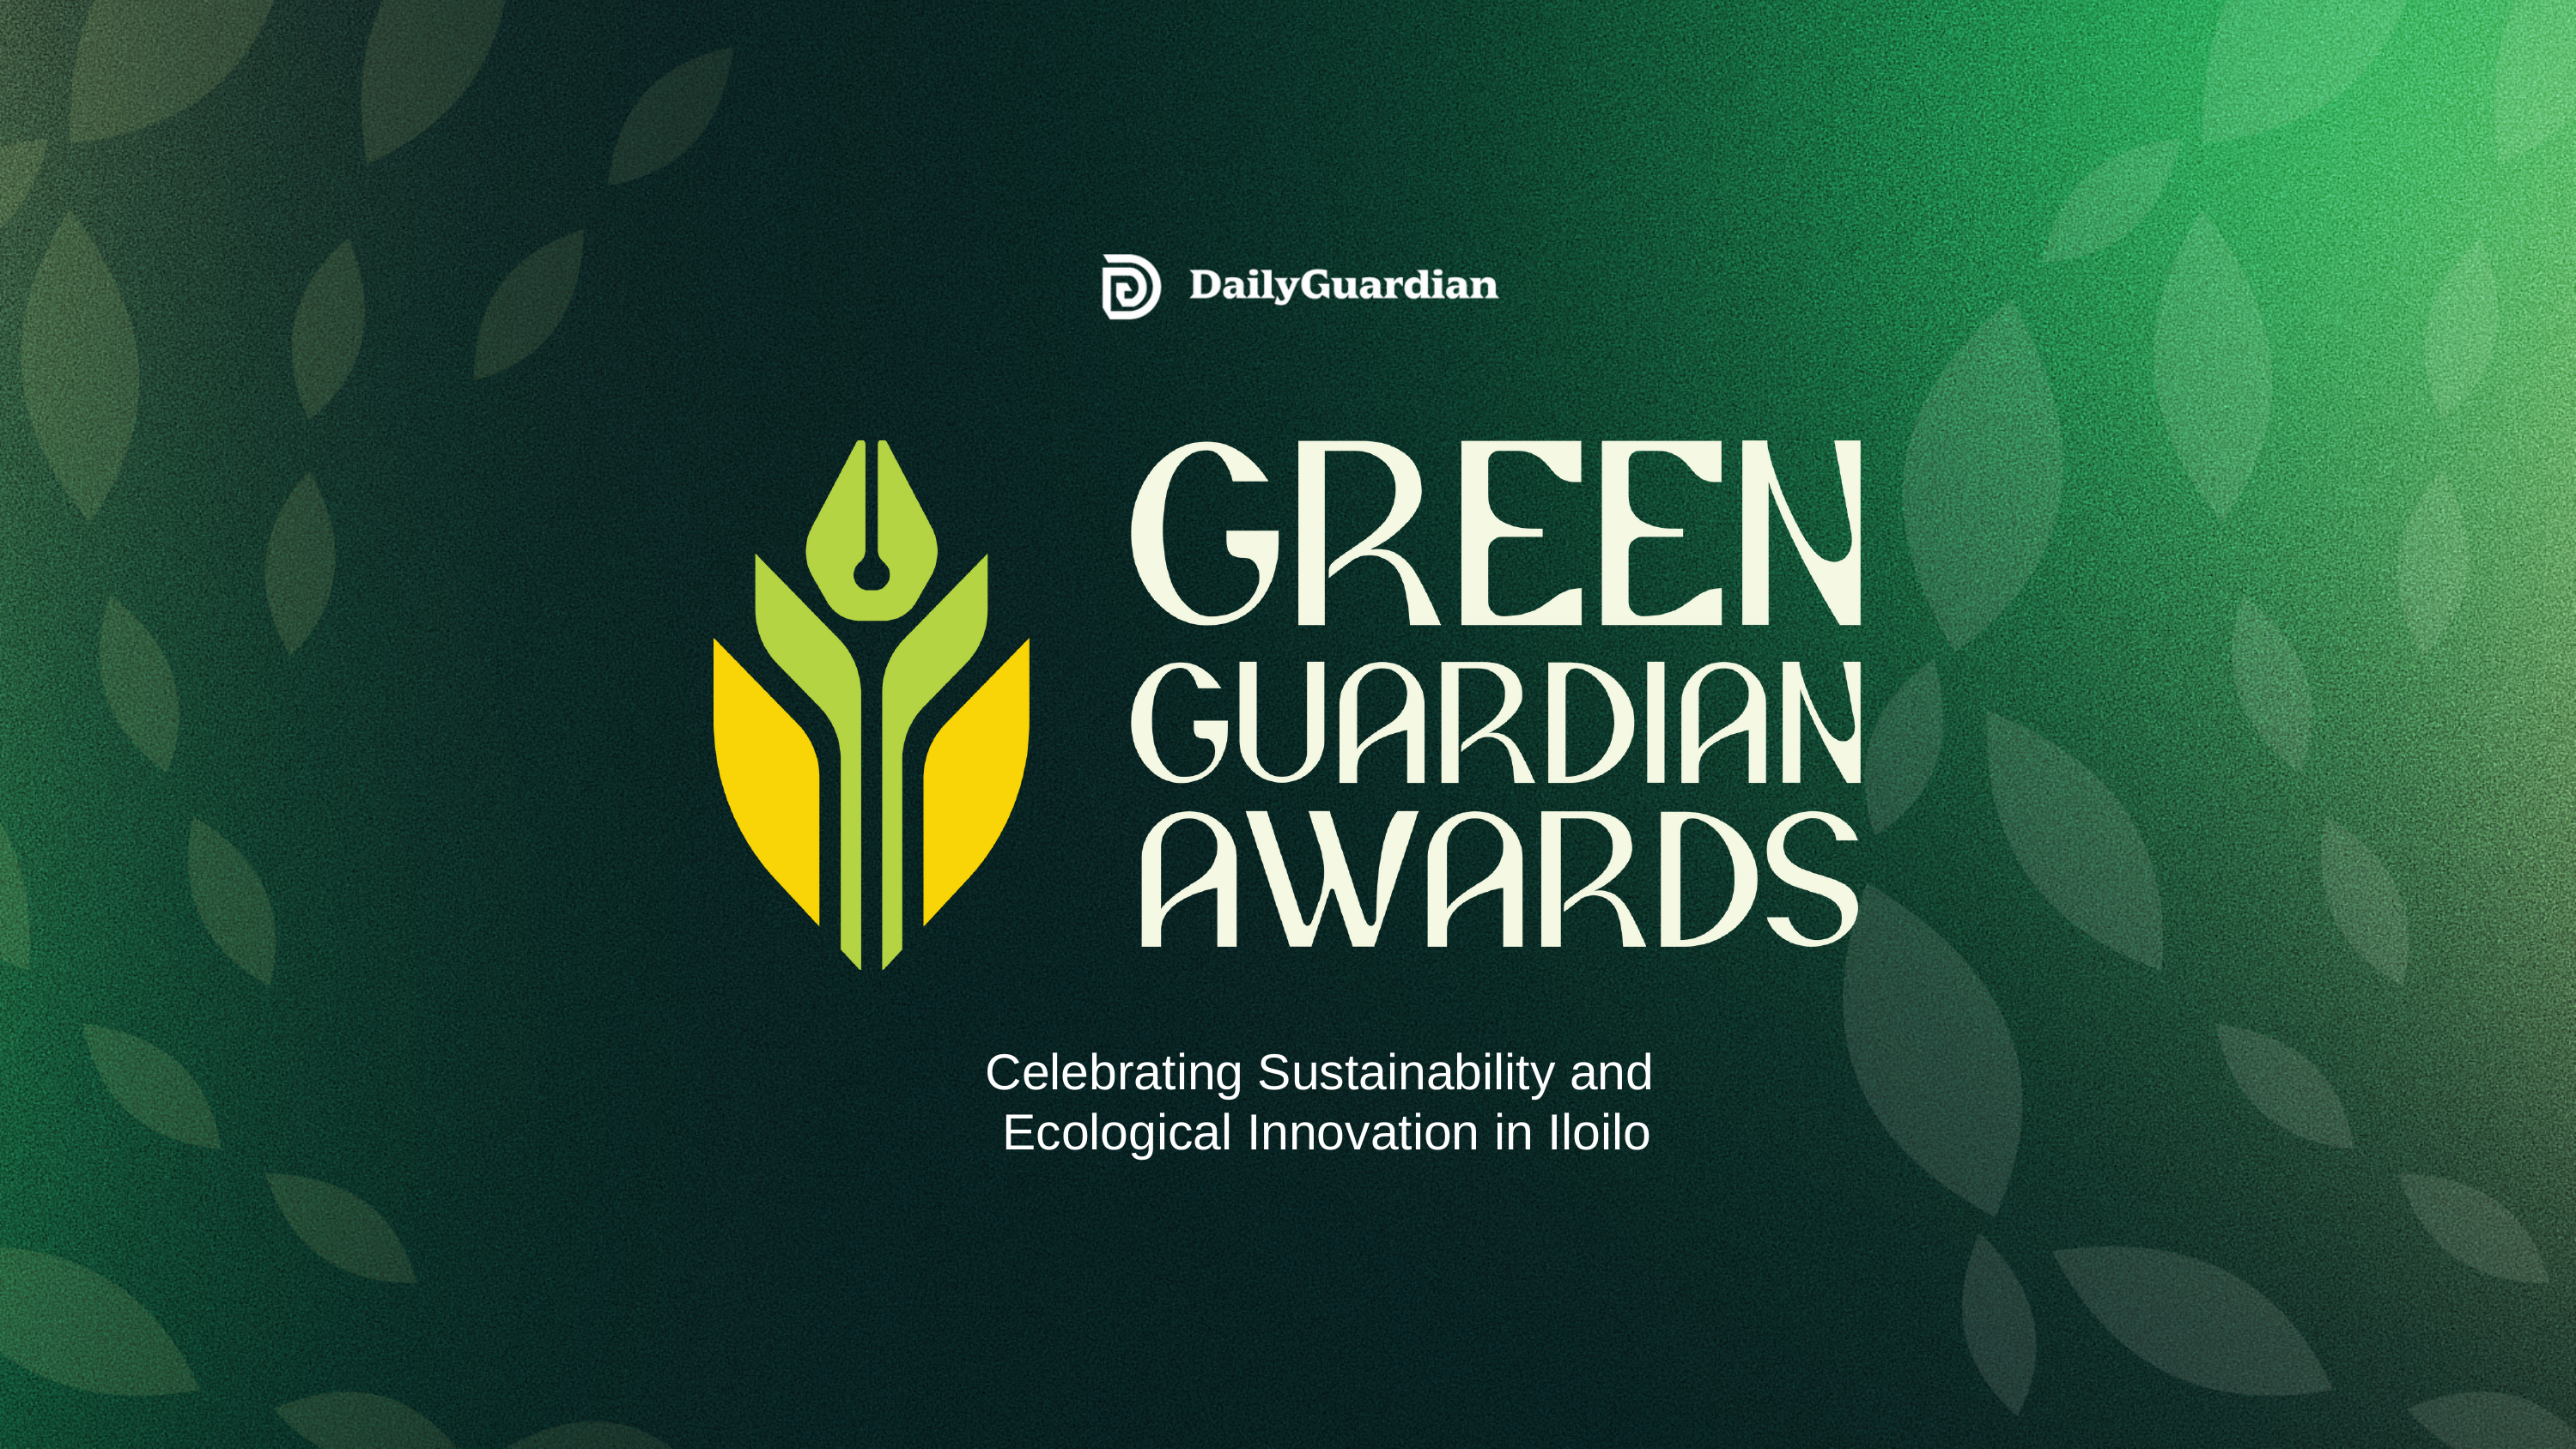

Celebrating Sustainability and
Ecological Innovation in Iloilo